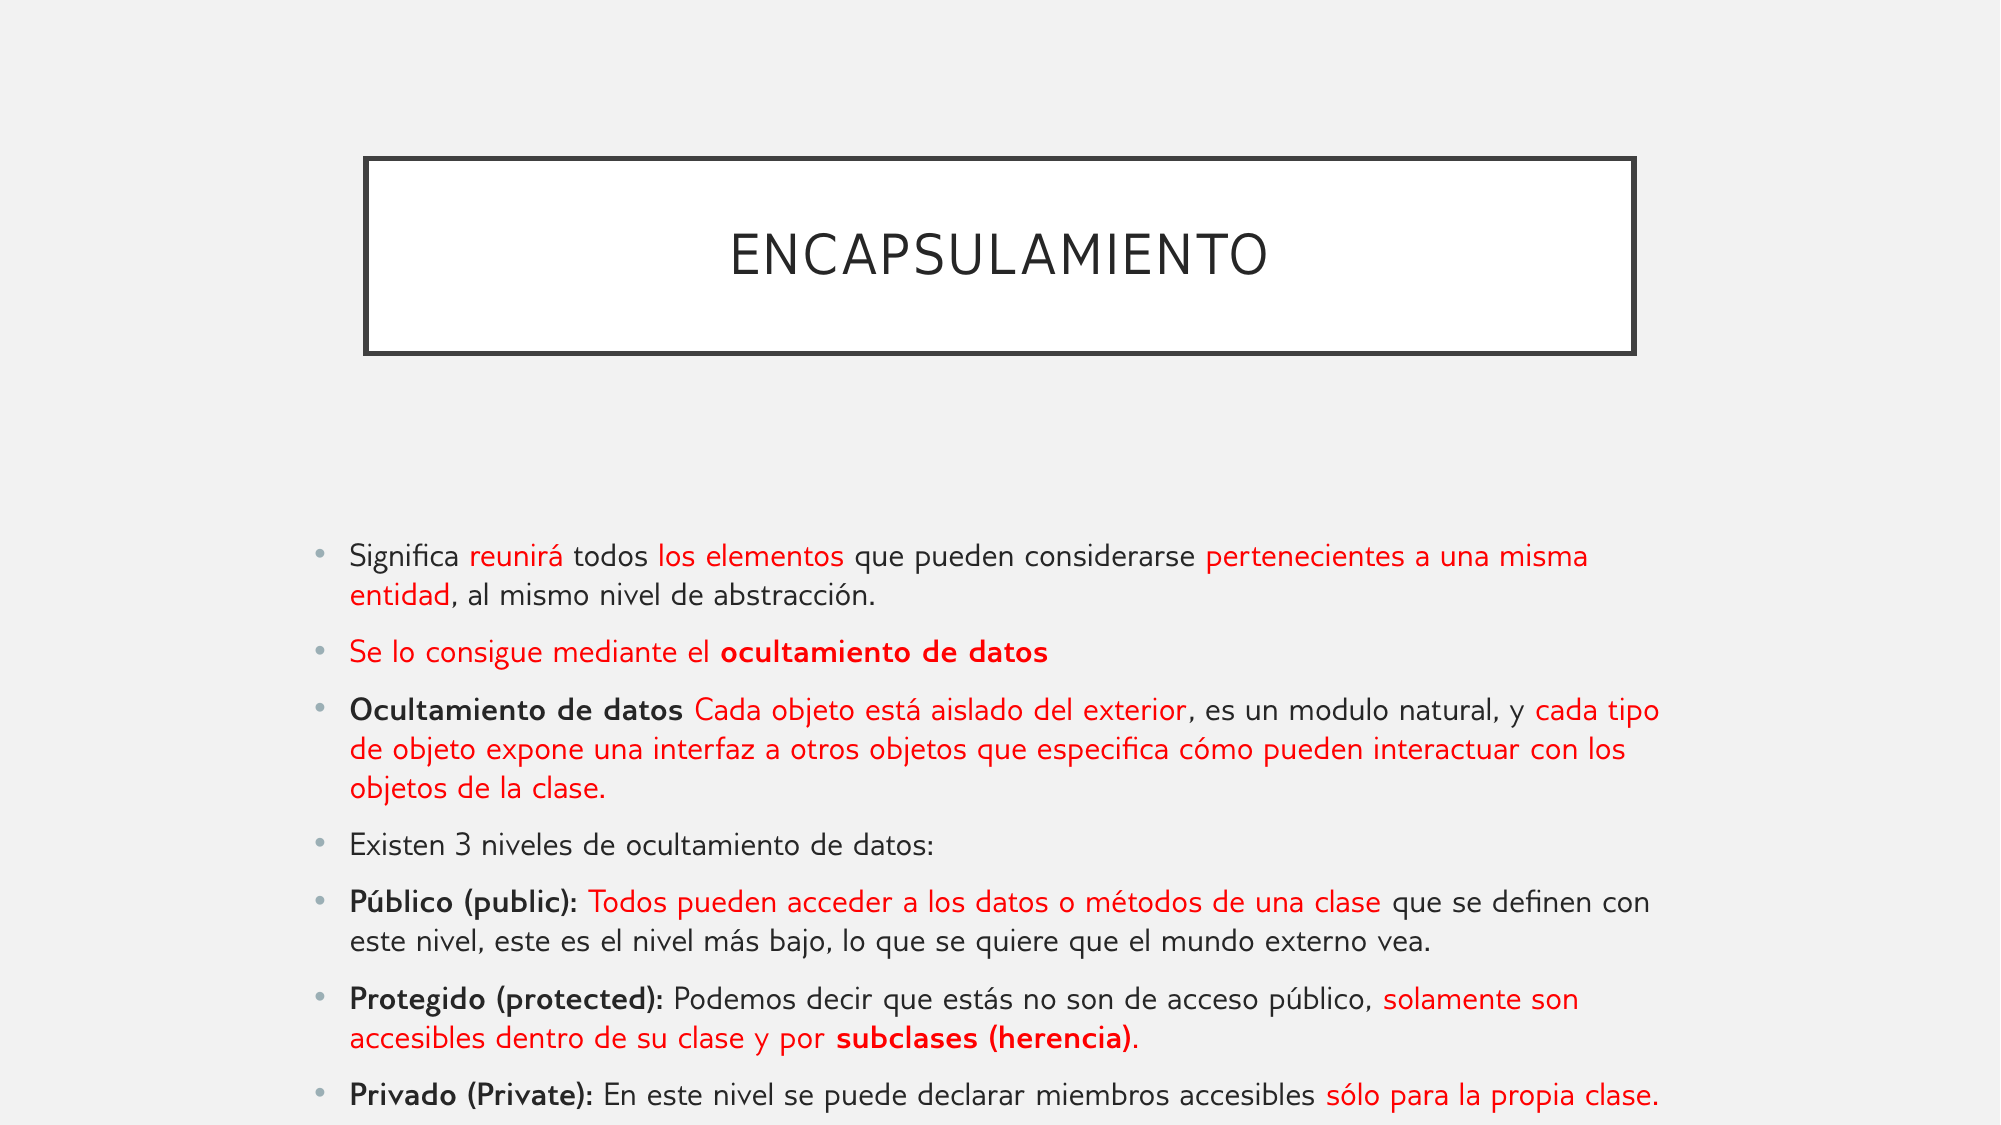

# Encapsulamiento
Significa reunirá todos los elementos que pueden considerarse pertenecientes a una misma entidad, al mismo nivel de abstracción.
Se lo consigue mediante el ocultamiento de datos
Ocultamiento de datos Cada objeto está aislado del exterior, es un modulo natural, y cada tipo de objeto expone una interfaz a otros objetos que especifica cómo pueden interactuar con los objetos de la clase.
Existen 3 niveles de ocultamiento de datos:
Público (public): Todos pueden acceder a los datos o métodos de una clase que se definen con este nivel, este es el nivel más bajo, lo que se quiere que el mundo externo vea.
Protegido (protected): Podemos decir que estás no son de acceso público, solamente son accesibles dentro de su clase y por subclases (herencia).
Privado (Private): En este nivel se puede declarar miembros accesibles sólo para la propia clase.